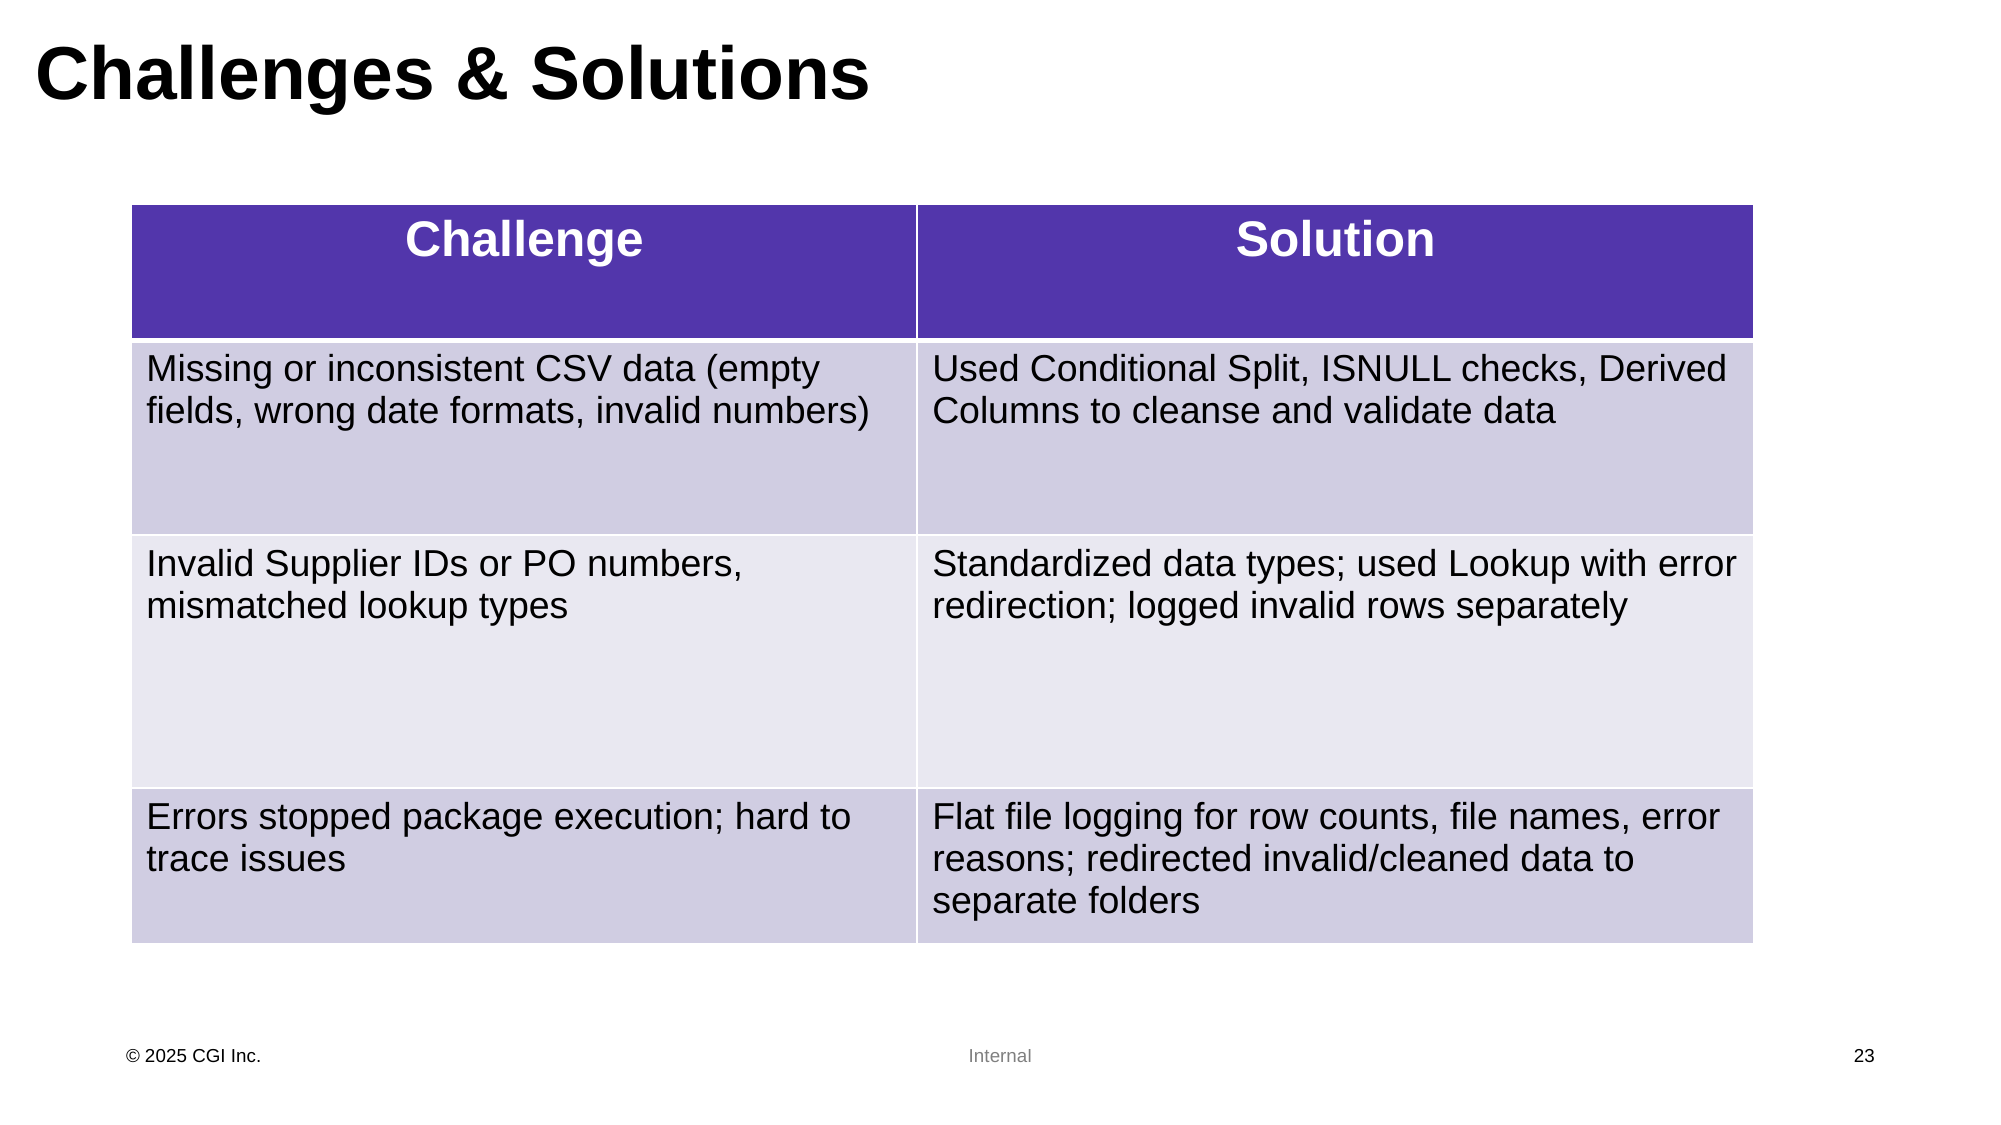

Challenges & Solutions

| Challenge | Solution |
| --- | --- |
| Missing or inconsistent CSV data (empty fields, wrong date formats, invalid numbers) | Used Conditional Split, ISNULL checks, Derived Columns to cleanse and validate data |
| Invalid Supplier IDs or PO numbers, mismatched lookup types | Standardized data types; used Lookup with error redirection; logged invalid rows separately |
| Errors stopped package execution; hard to trace issues | Flat file logging for row counts, file names, error reasons; redirected invalid/cleaned data to separate folders |